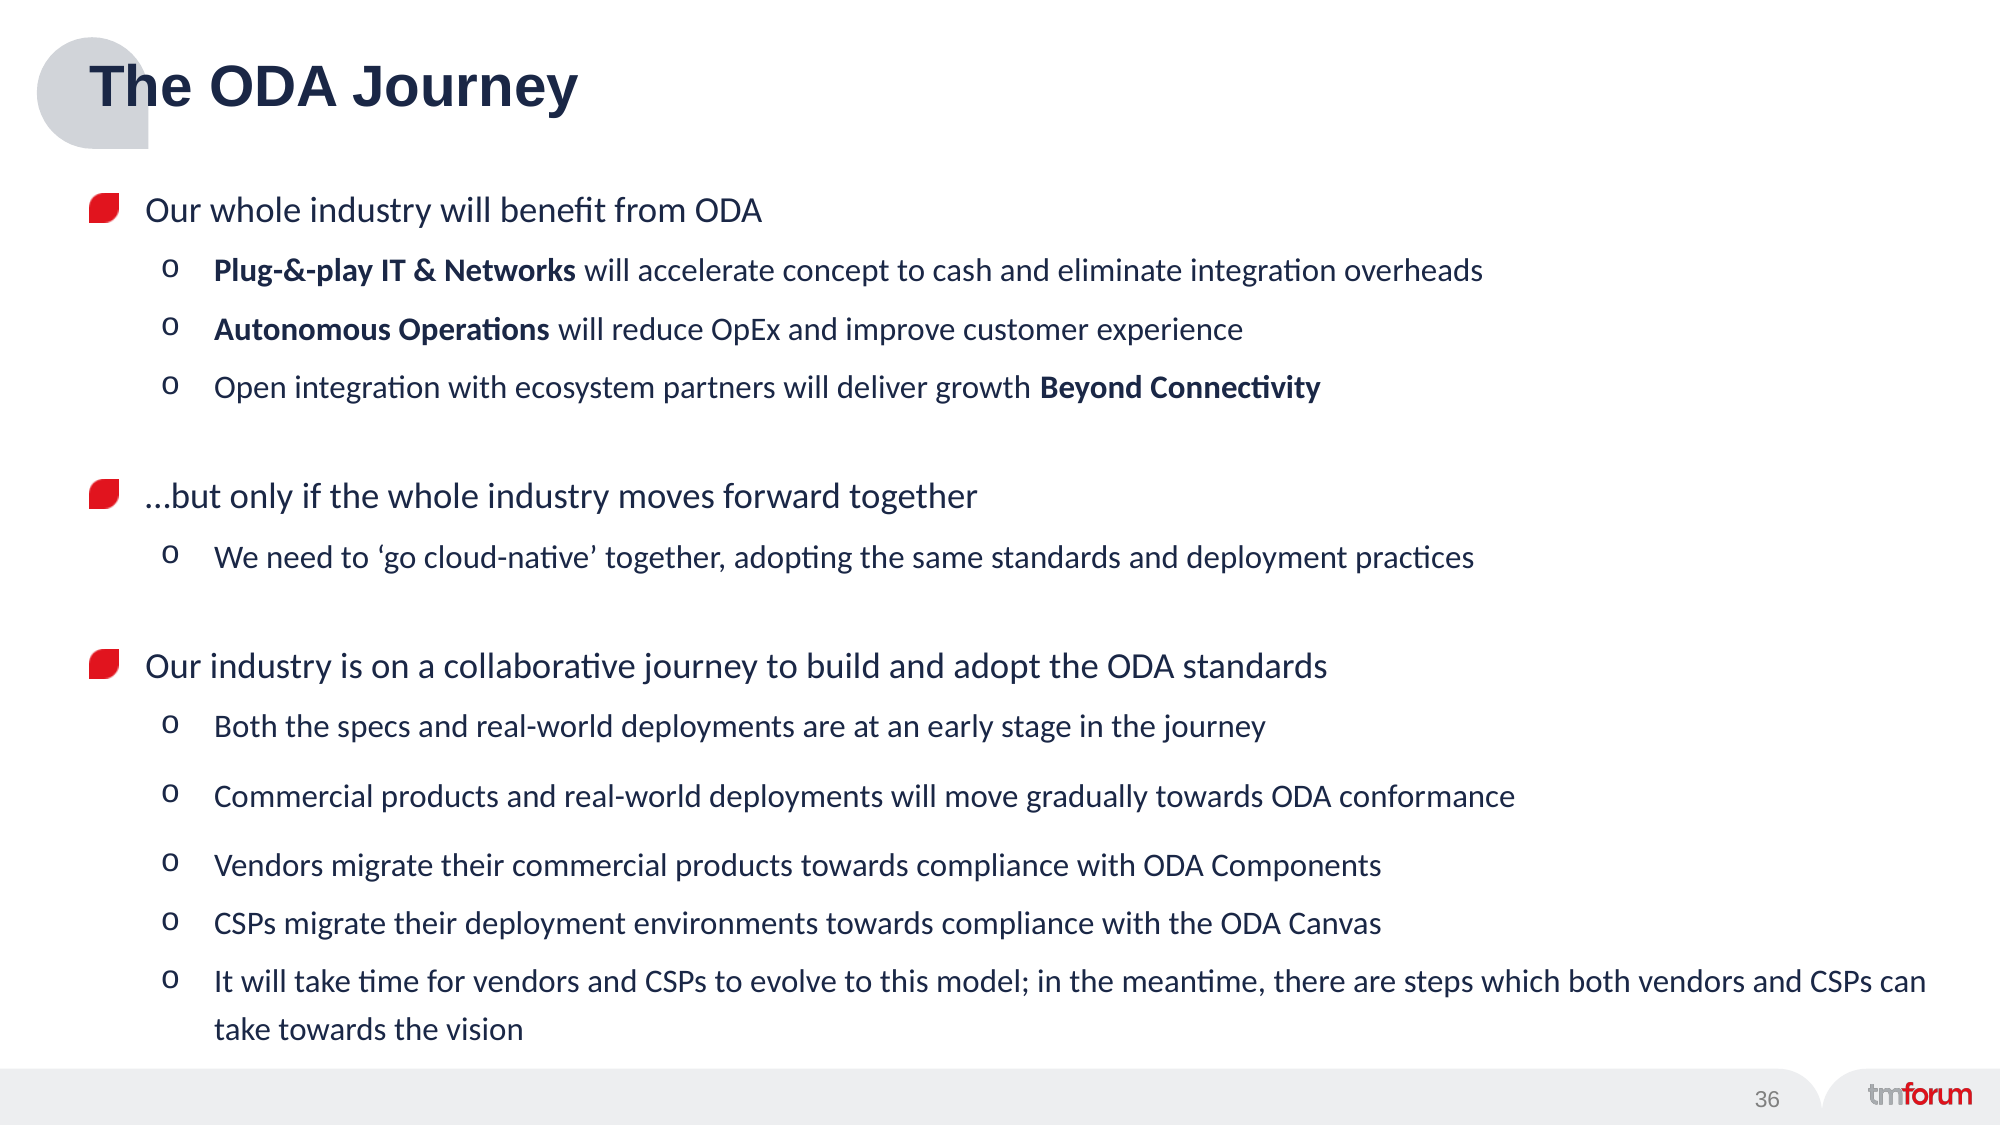

# The ODA Journey
Our whole industry will benefit from ODA
Plug-&-play IT & Networks will accelerate concept to cash and eliminate integration overheads
Autonomous Operations will reduce OpEx and improve customer experience
Open integration with ecosystem partners will deliver growth Beyond Connectivity
…but only if the whole industry moves forward together
We need to ‘go cloud-native’ together, adopting the same standards and deployment practices
Our industry is on a collaborative journey to build and adopt the ODA standards
Both the specs and real-world deployments are at an early stage in the journey
Commercial products and real-world deployments will move gradually towards ODA conformance
Vendors migrate their commercial products towards compliance with ODA Components
CSPs migrate their deployment environments towards compliance with the ODA Canvas
It will take time for vendors and CSPs to evolve to this model; in the meantime, there are steps which both vendors and CSPs can take towards the vision